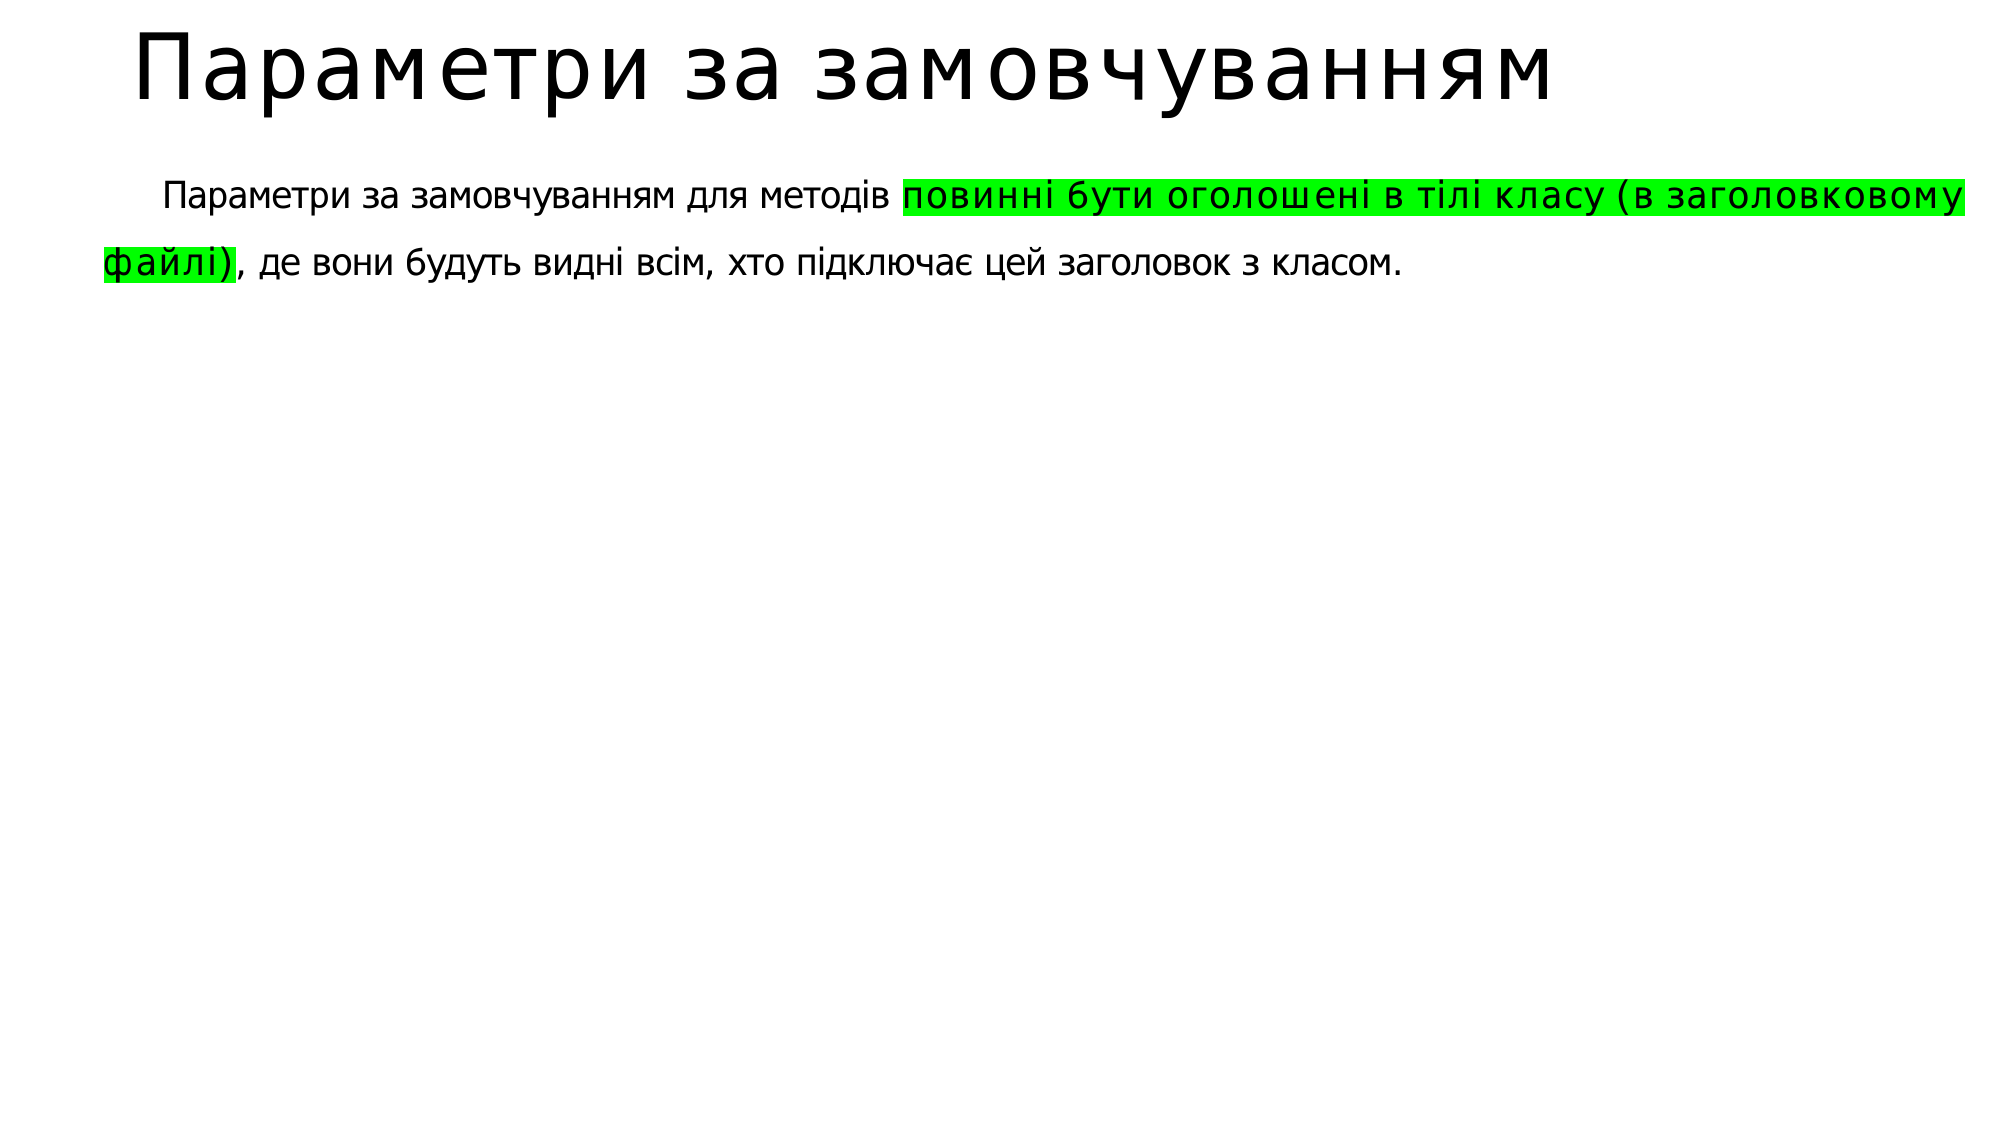

# Параметри за замовчуванням
Параметри за замовчуванням для методів повинні бути оголошені в тілі класу (в заголовковому файлі), де вони будуть видні всім, хто підключає цей заголовок з класом.